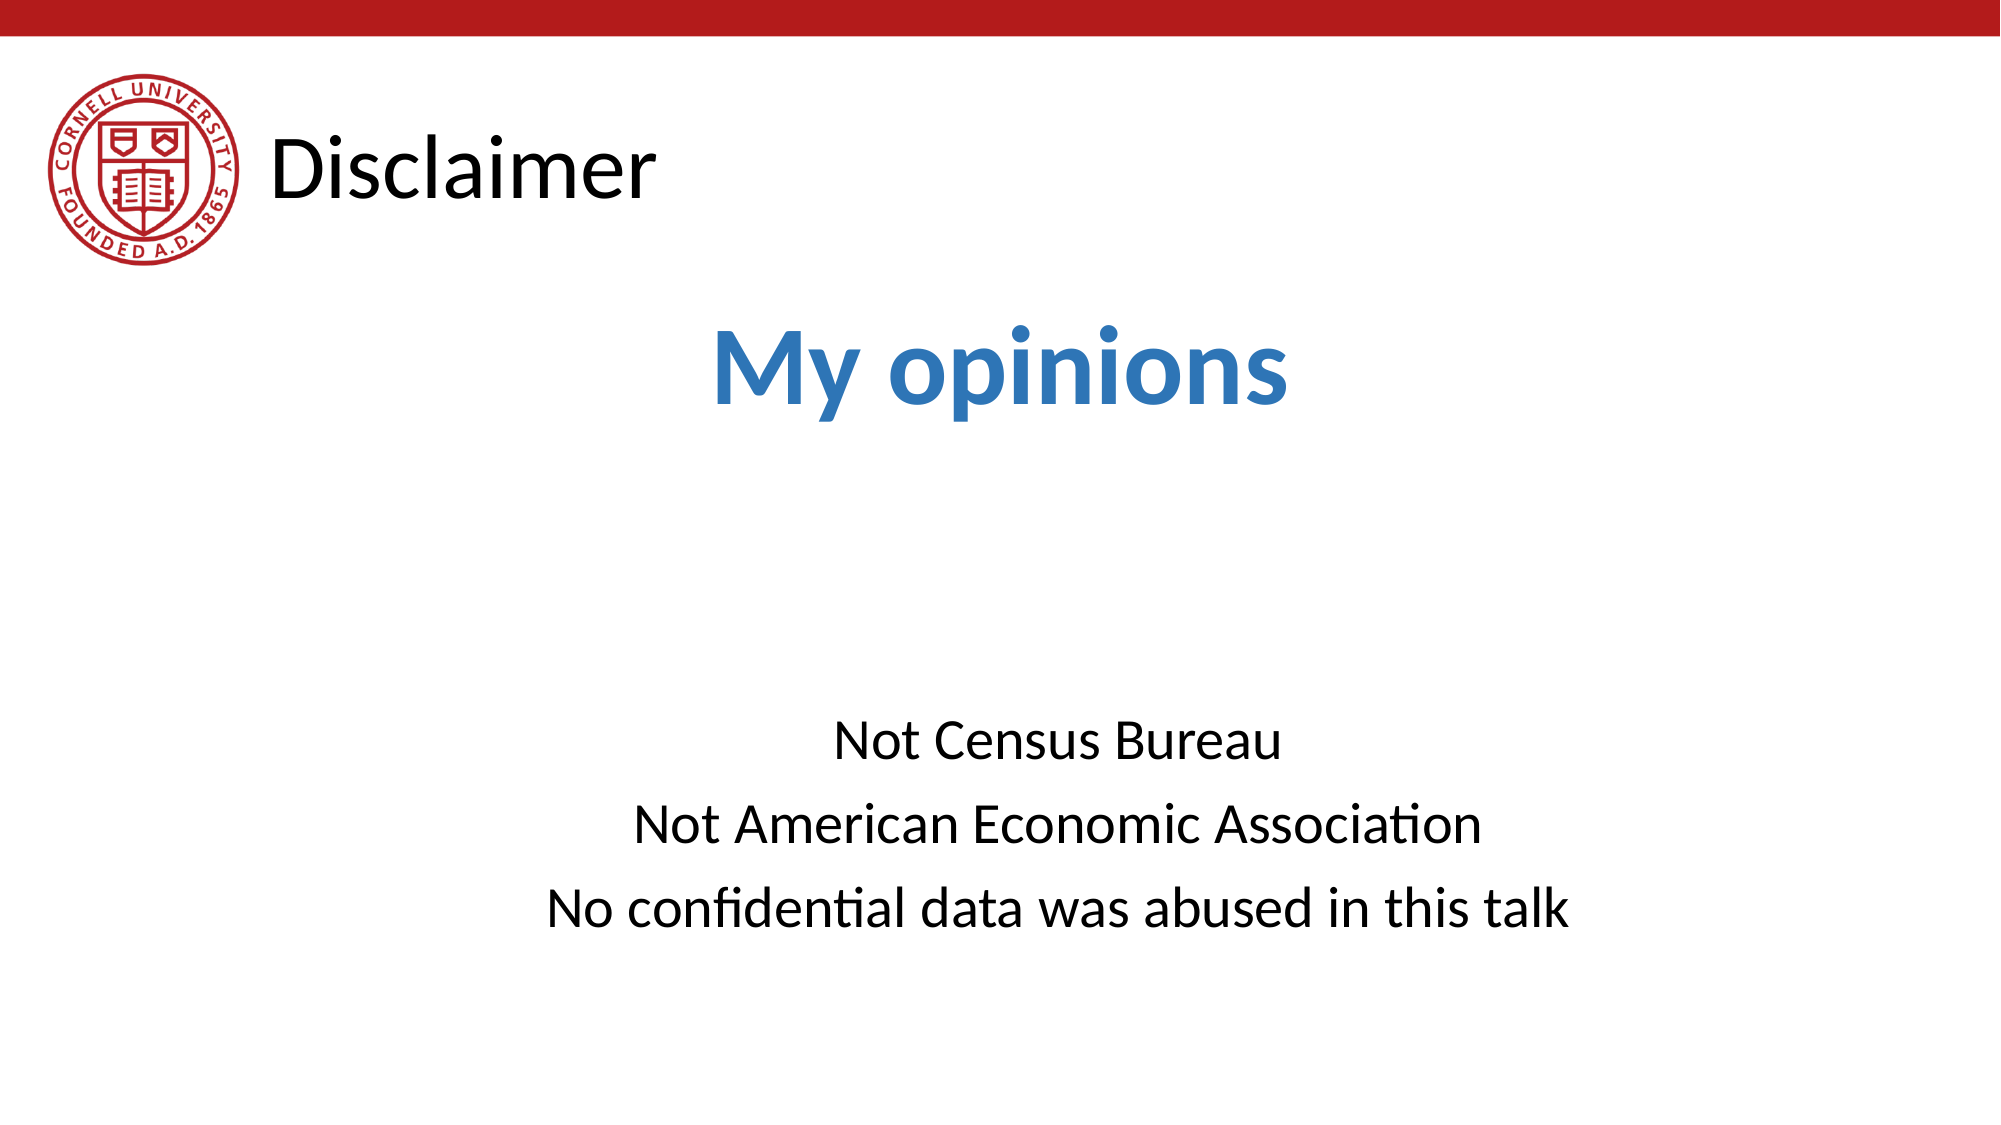

# Disclaimer
My opinions
Not Census Bureau
Not American Economic Association
No confidential data was abused in this talk